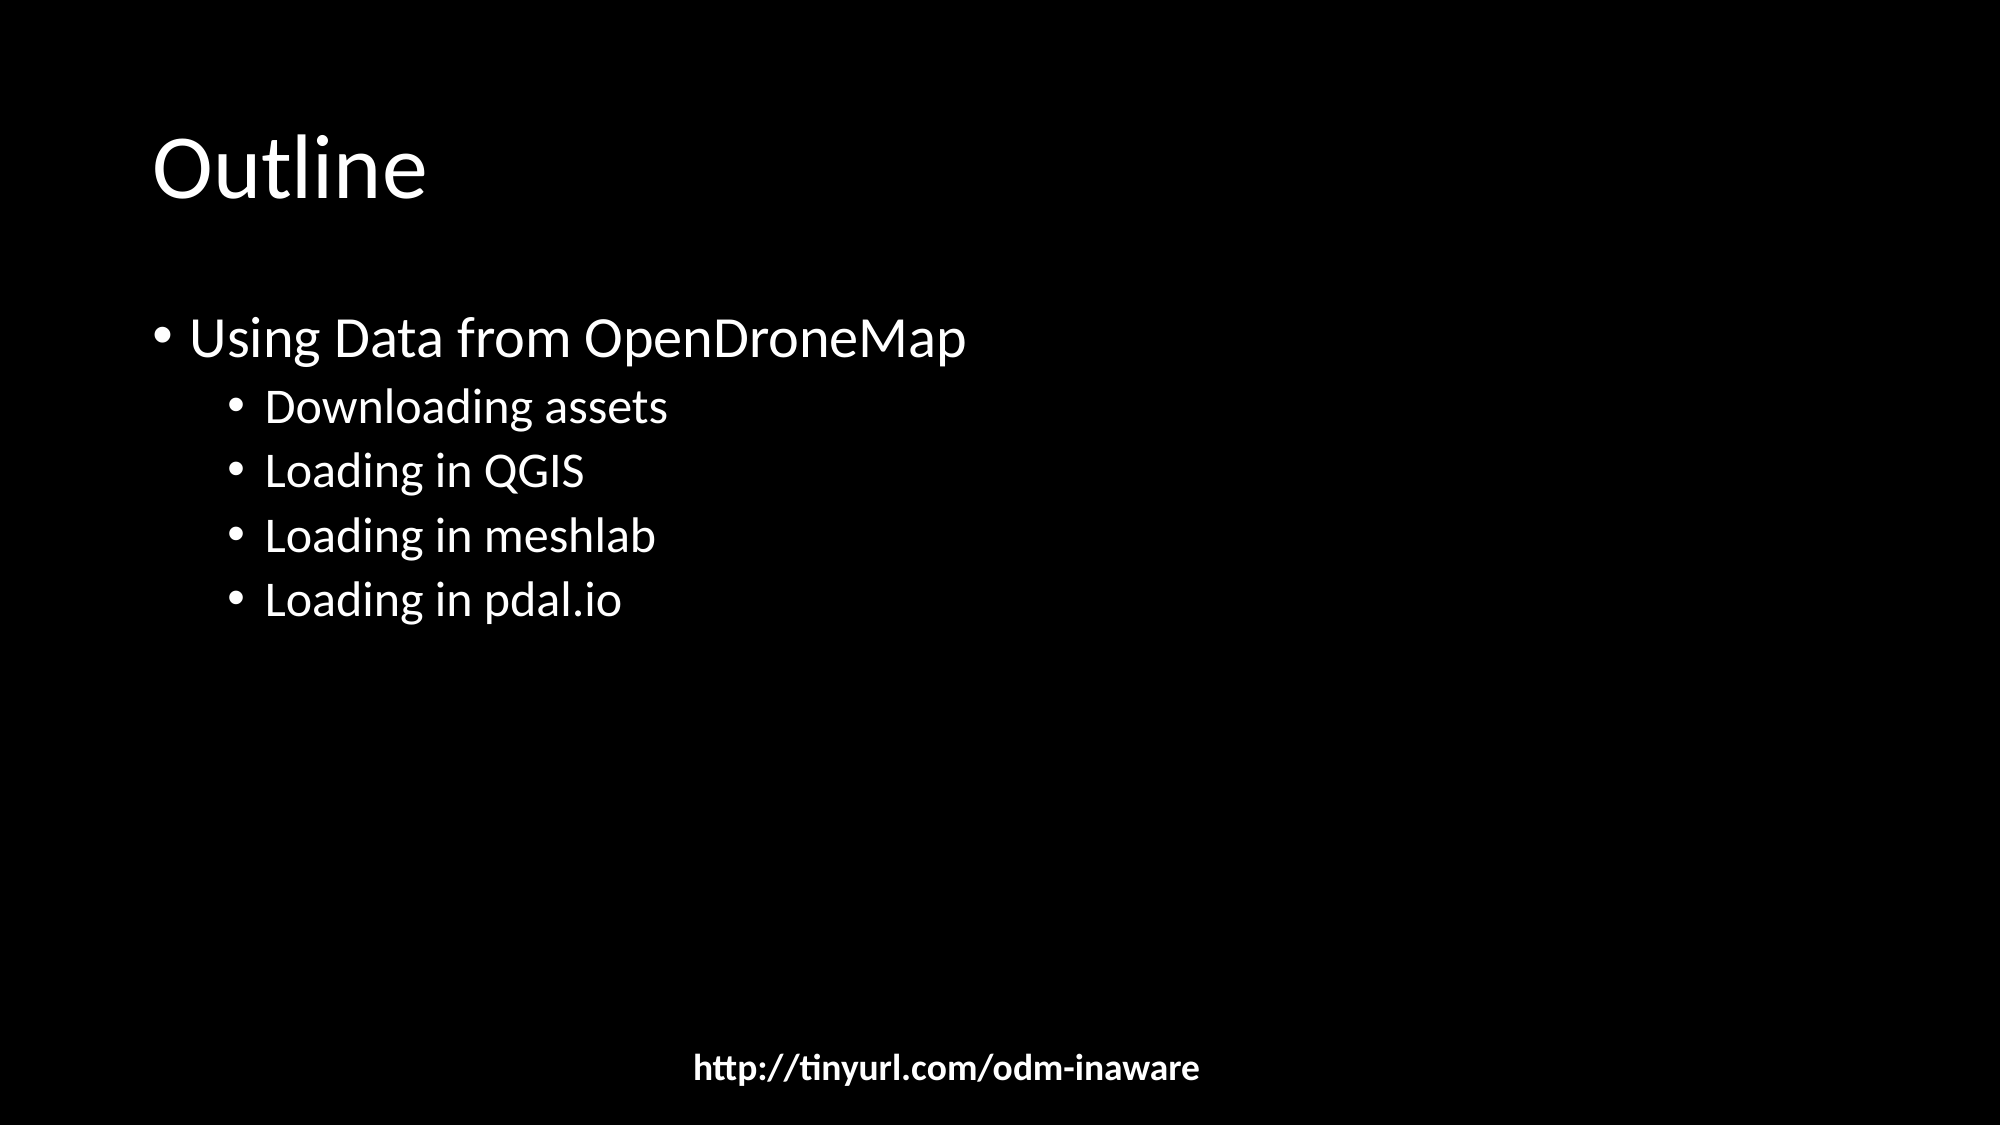

# Outline
Using Data from OpenDroneMap
Downloading assets
Loading in QGIS
Loading in meshlab
Loading in pdal.io
http://tinyurl.com/odm-inaware